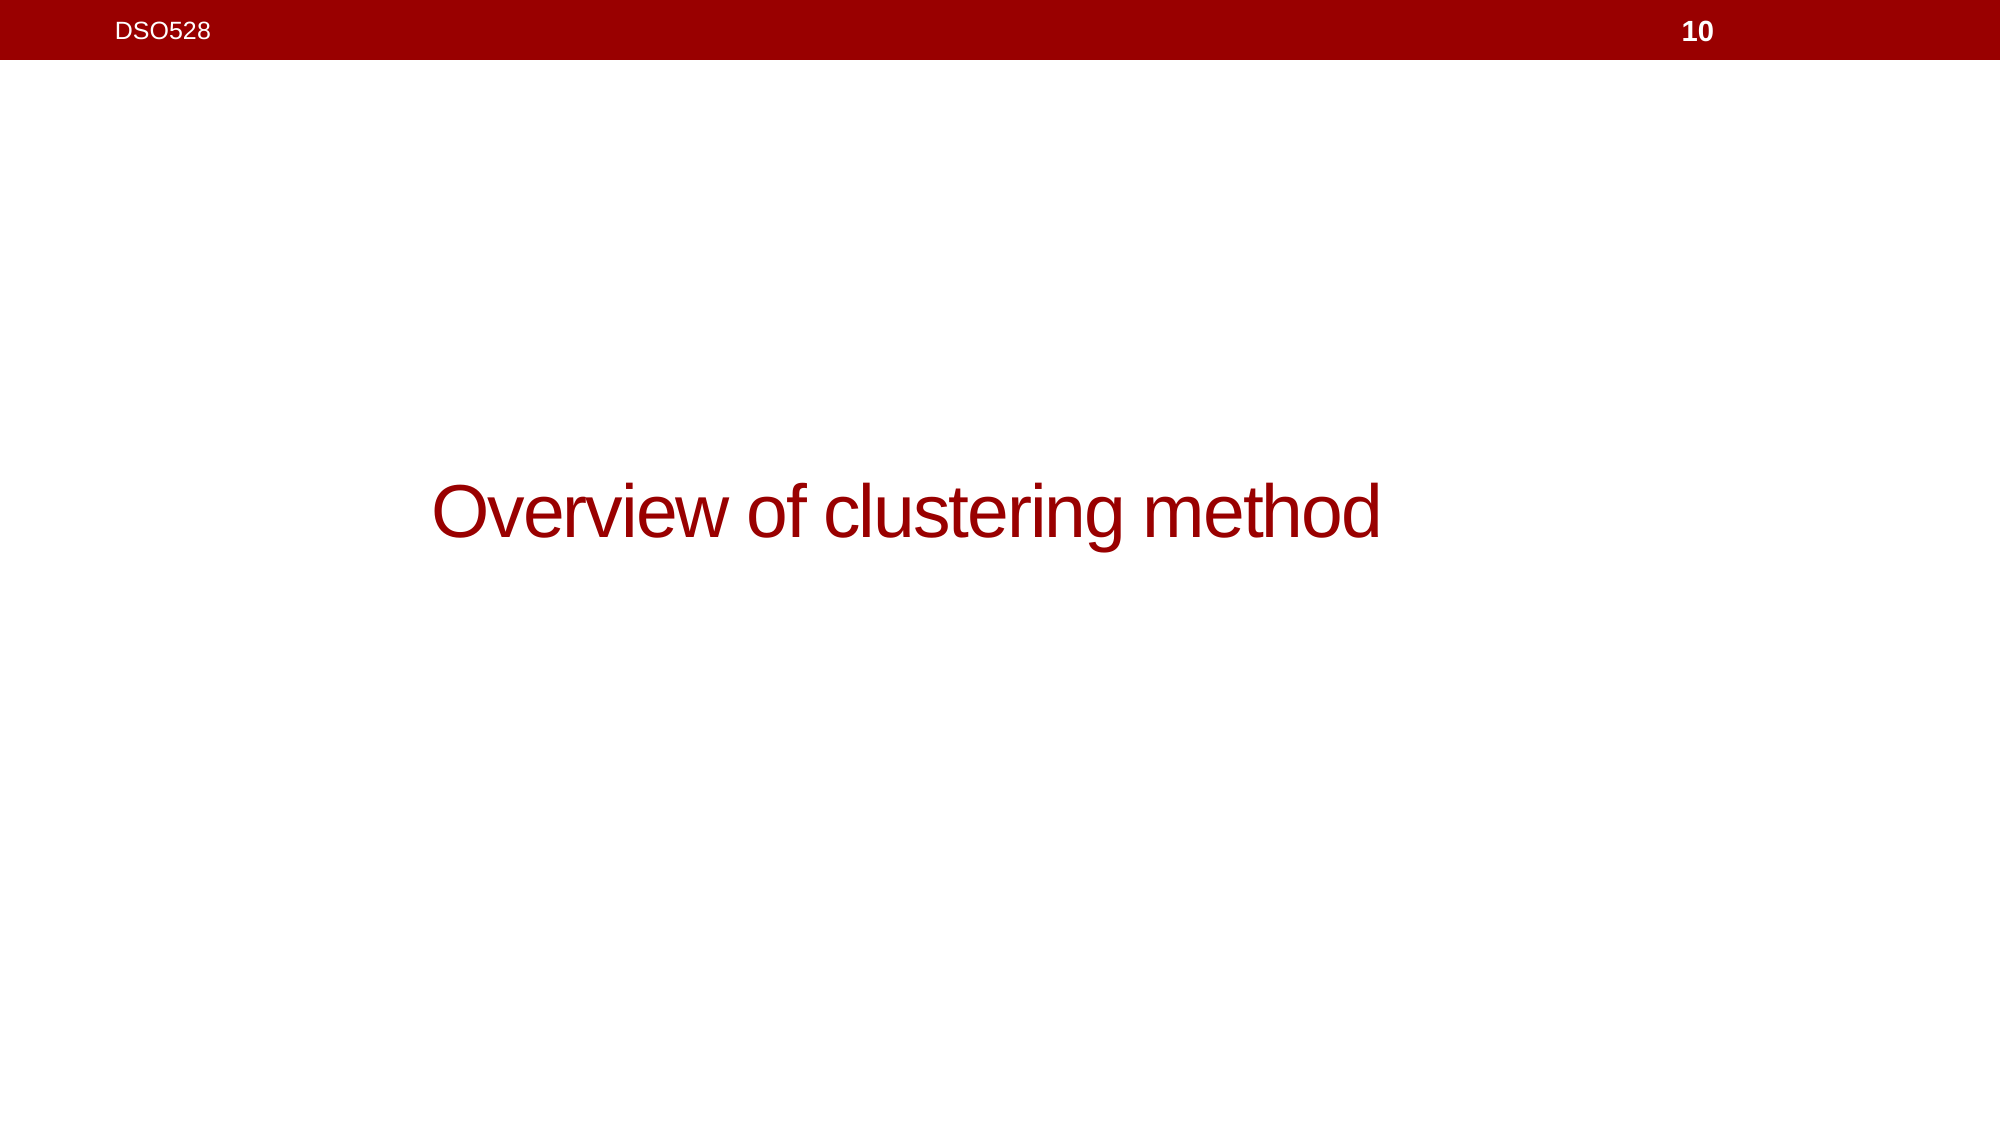

DSO528
10
# Overview of clustering method